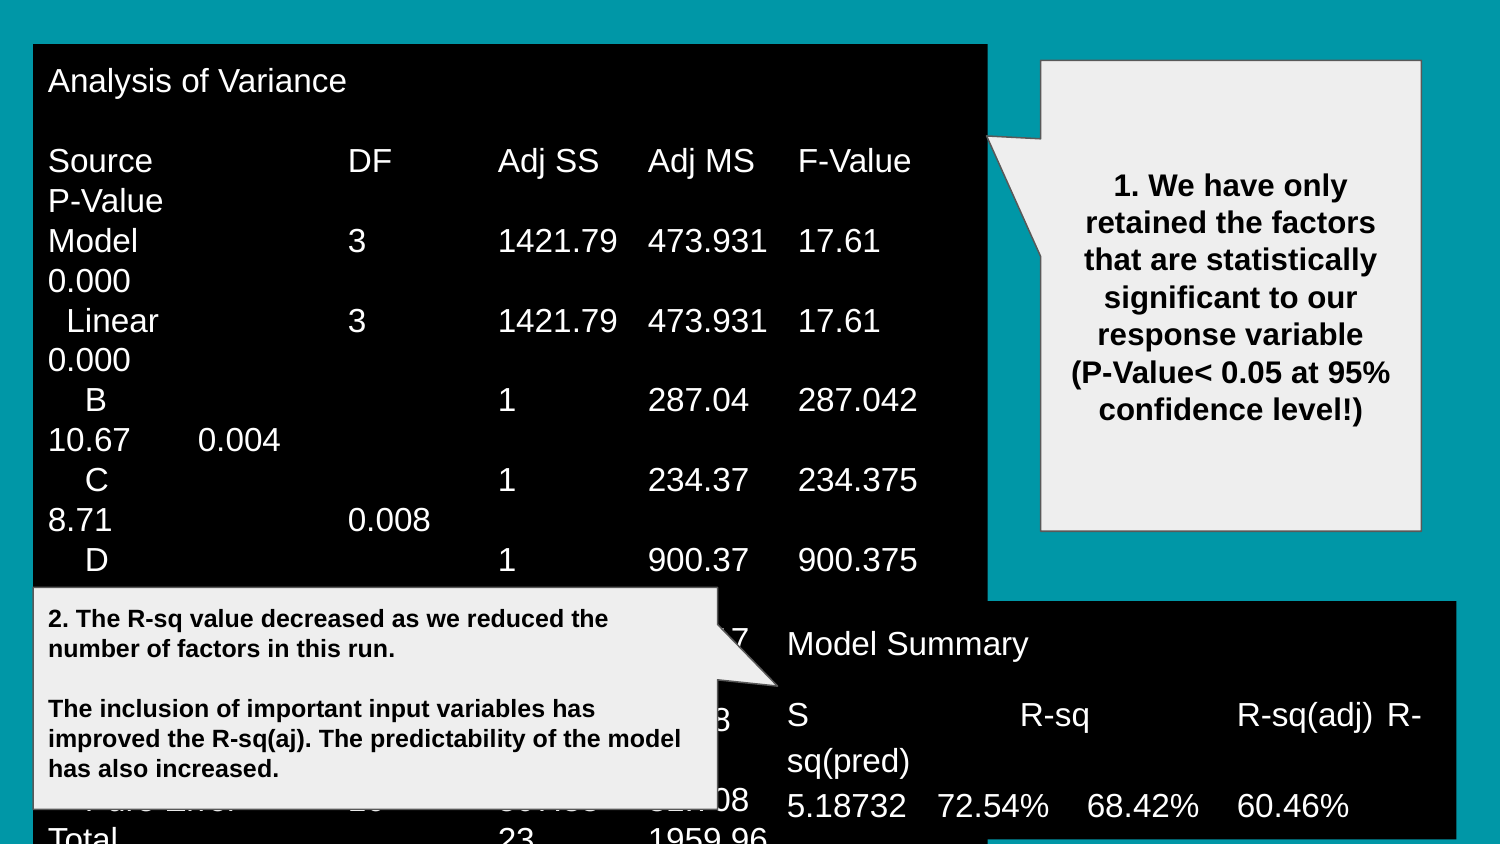

Analysis of Variance

Source		DF	Adj SS	Adj MS	F-Value	P-Value
Model		3	1421.79	473.931	17.61	0.000
  Linear		3	1421.79	473.931	17.61	0.000
    B	        		1	287.04	287.042	10.67	0.004
    C			1	234.37	234.375	8.71		0.008
    D			1	900.37	900.375	33.46	0.000
Error			20	538.17	26.908
  Lack-of-Fit	4	30.83	7.708	0.24		0.910
    Pure Error	16	507.33	31.708
Total			23	1959.96
1. We have only retained the factors that are statistically significant to our response variable
(P-Value< 0.05 at 95% confidence level!)
2. The R-sq value decreased as we reduced the number of factors in this run.

The inclusion of important input variables has improved the R-sq(aj). The predictability of the model has also increased.

Model Summary
S	         R-sq	R-sq(adj)	R-sq(pred)
5.18732	72.54%	68.42%	60.46%